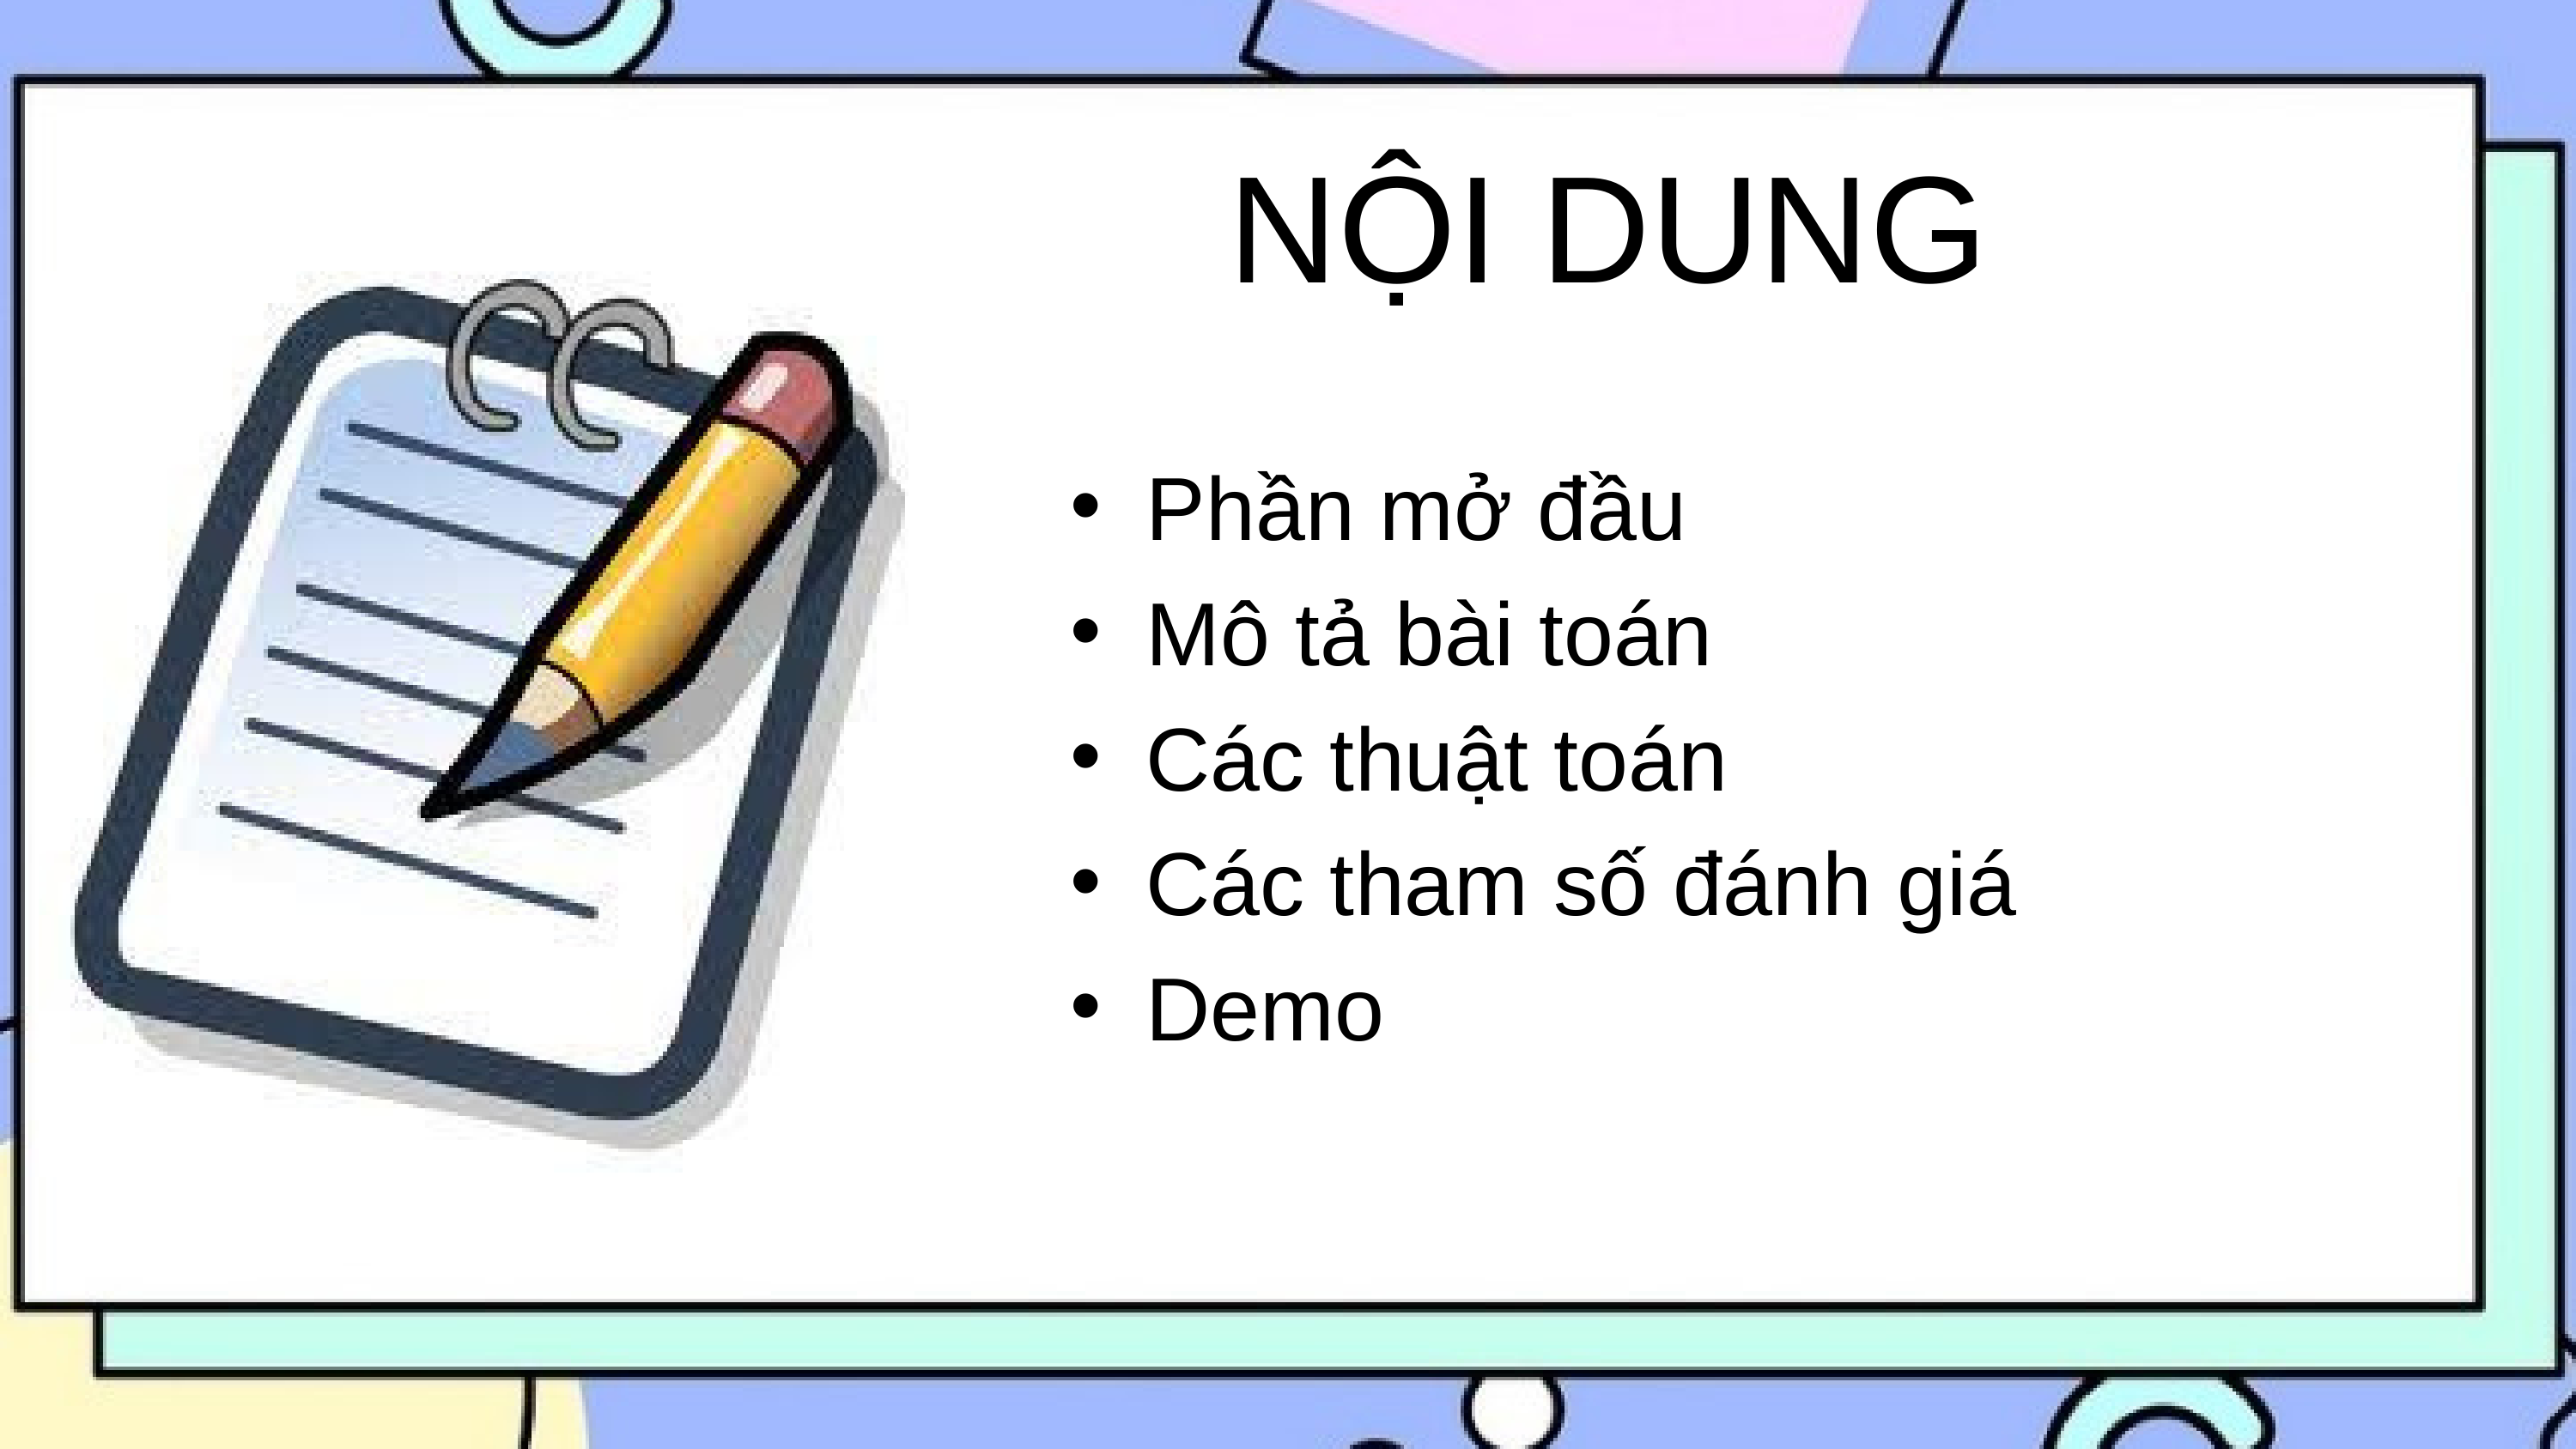

NỘI DUNG

Phần mở đầu
Mô tả bài toán
Các thuật toán
Các tham số đánh giá
Demo